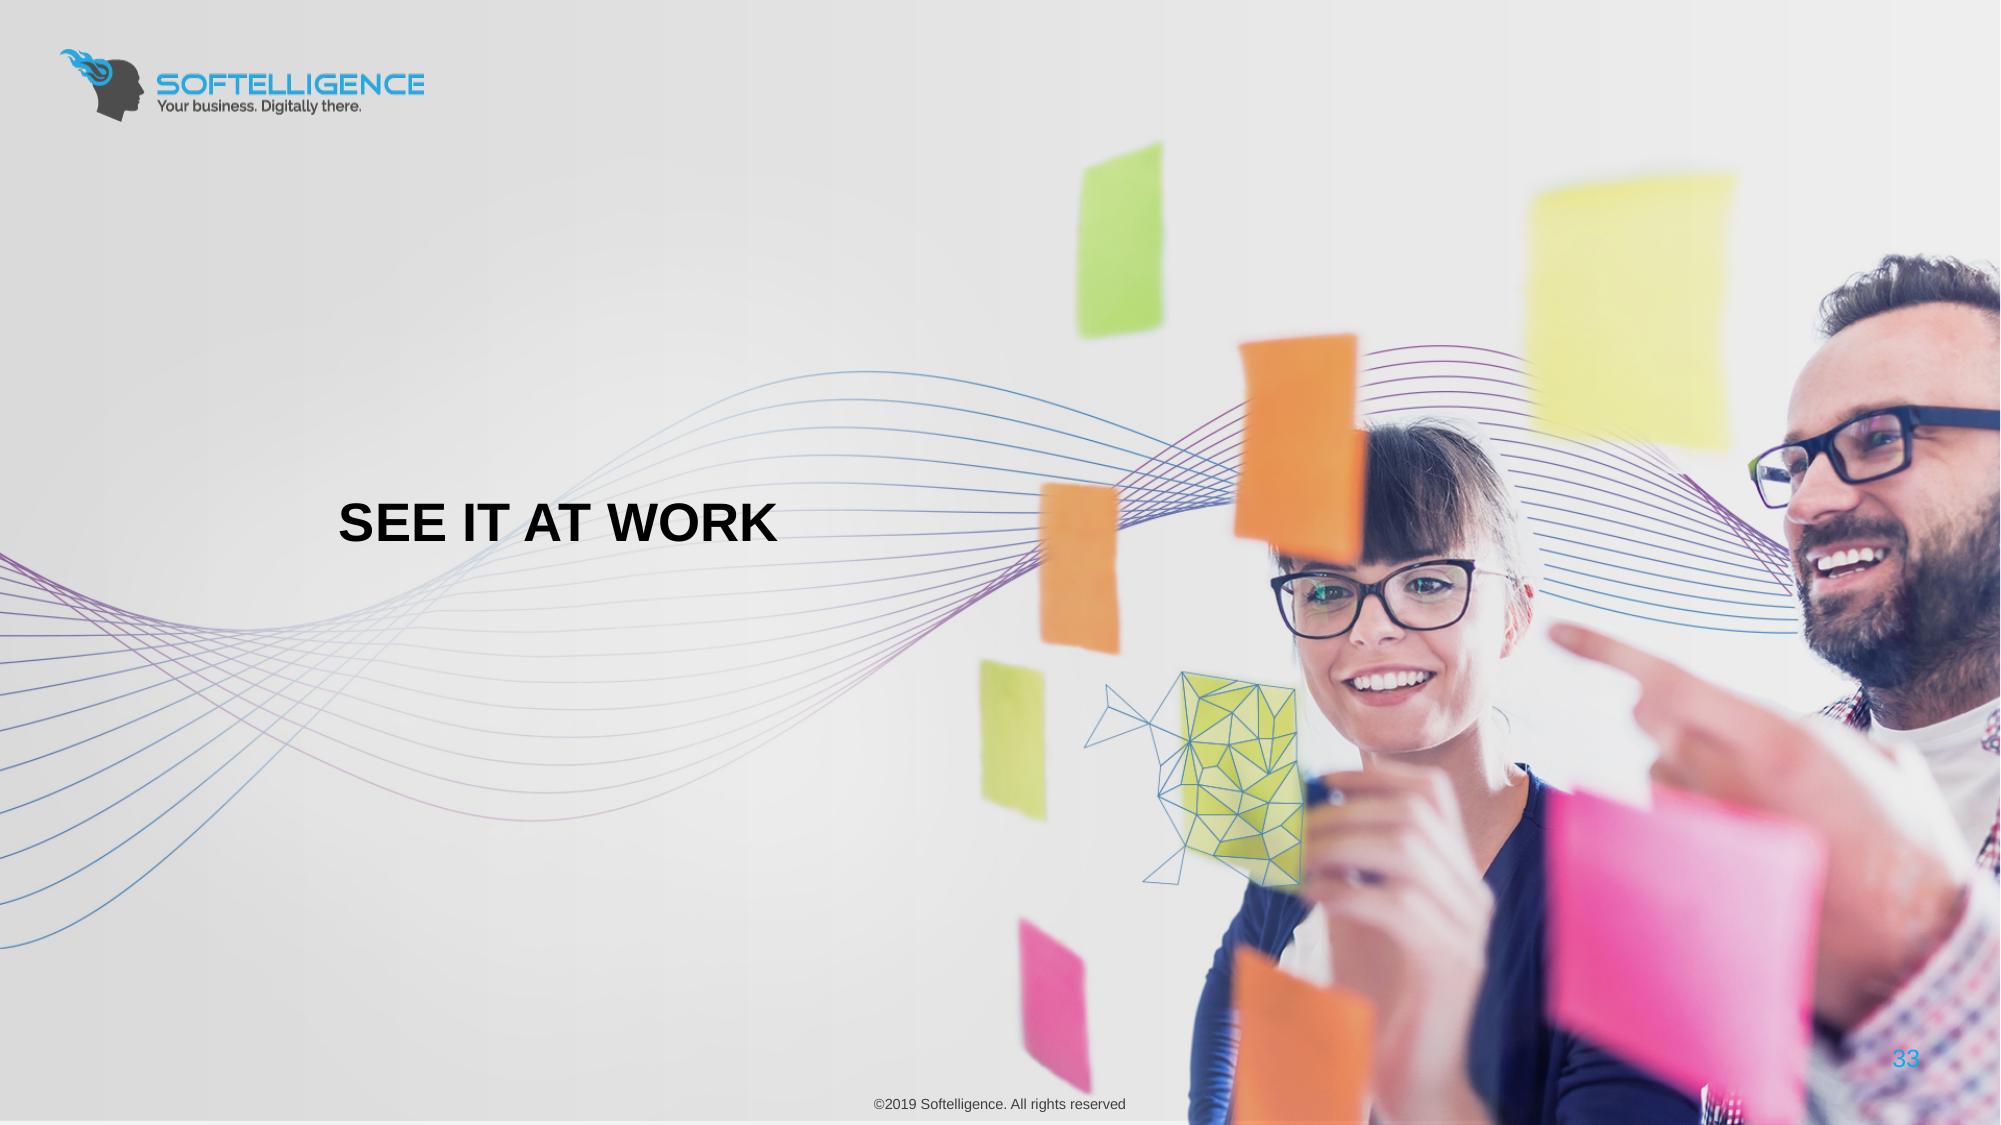

See it at work
33
©2019 Softelligence. All rights reserved